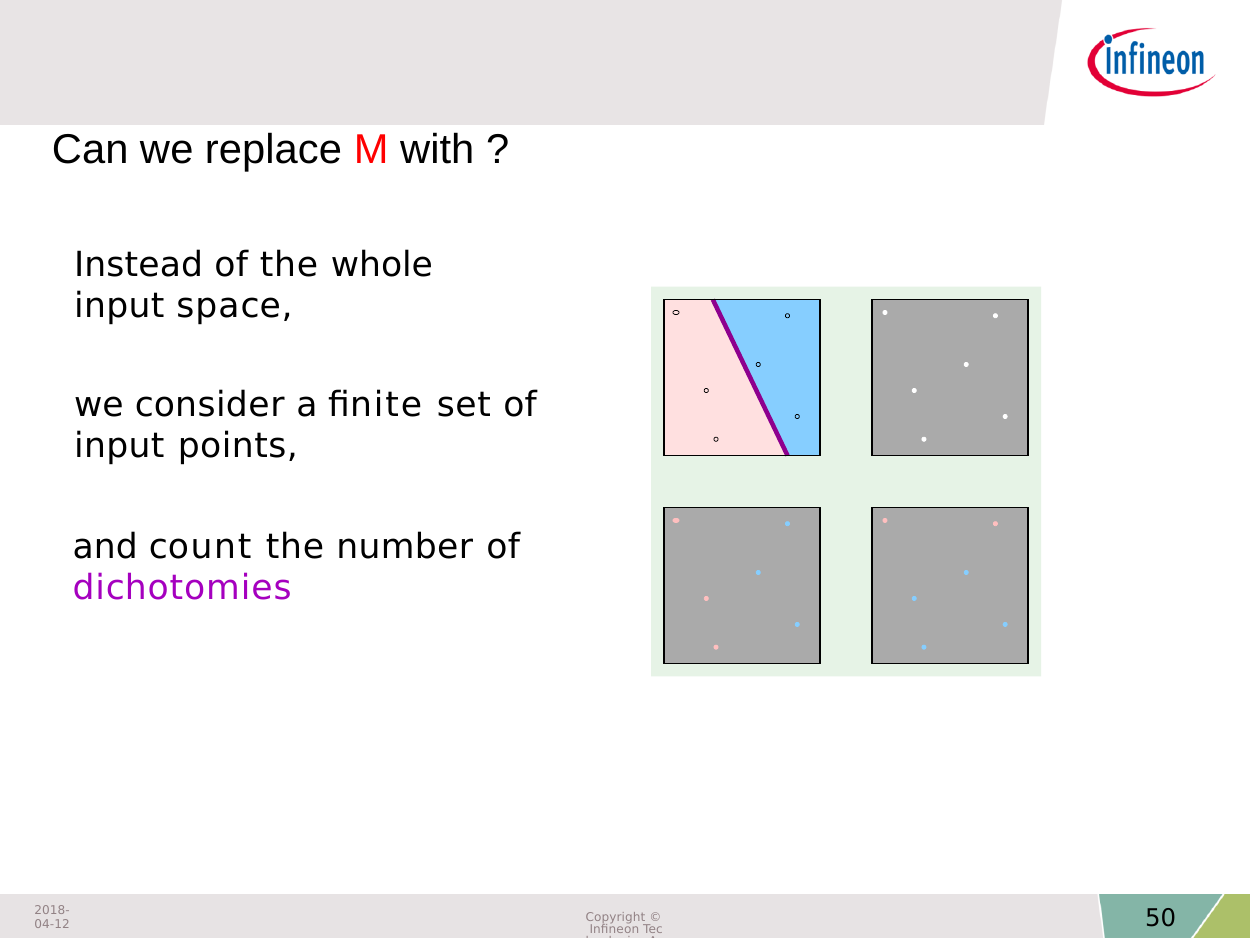

Can we replace M with ?
Instead of the whole input space,

we consider a finite set of input points,

and count the number of	dichotomies

2018-04-12
Copyright © Infineon Technologies AG 2018. All rights reserved.
50